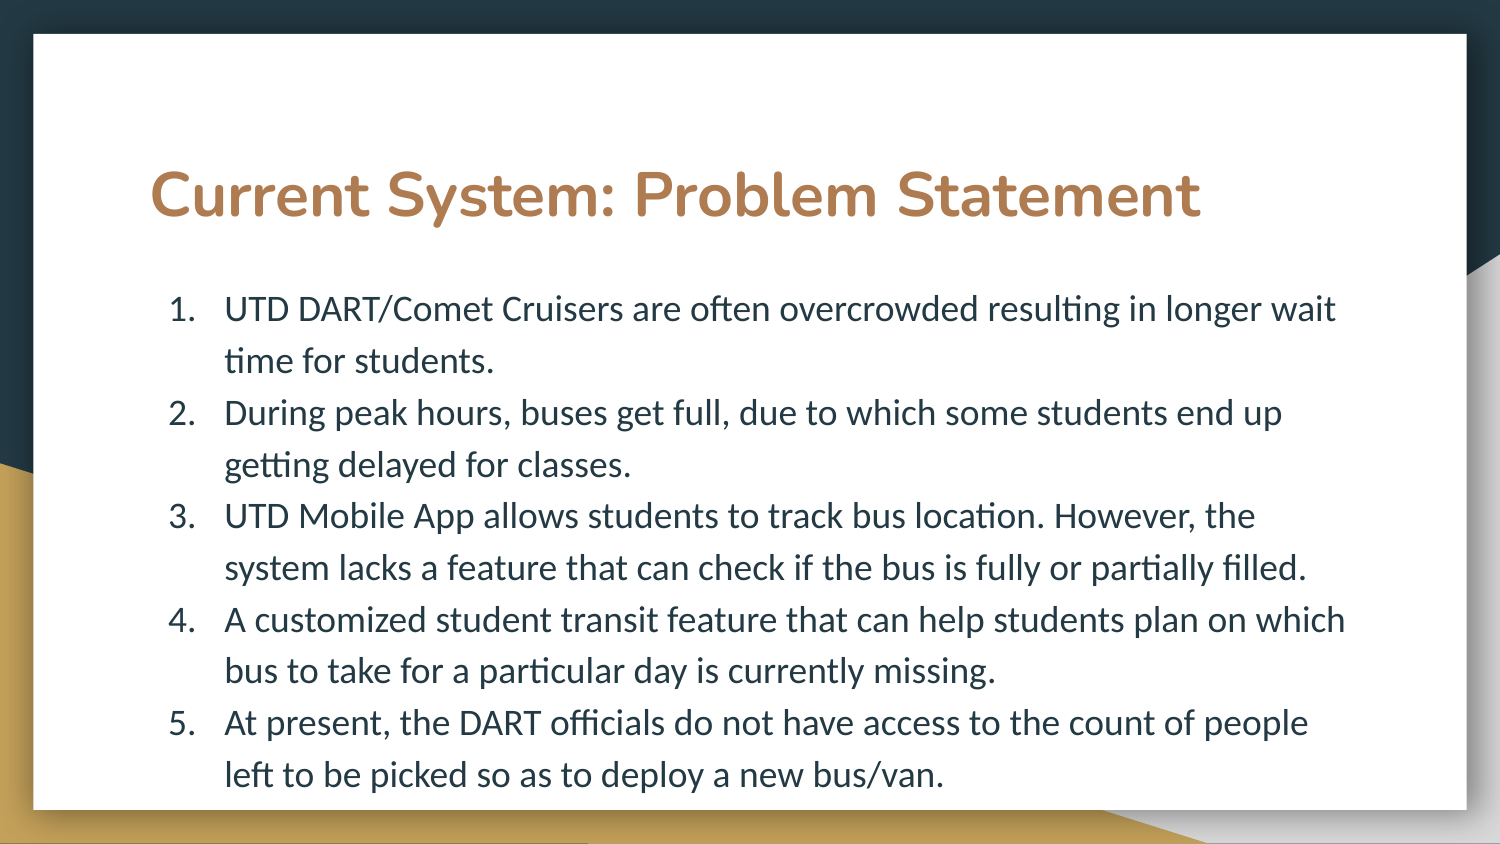

# Current System: Problem Statement
UTD DART/Comet Cruisers are often overcrowded resulting in longer wait time for students.
During peak hours, buses get full, due to which some students end up getting delayed for classes.
UTD Mobile App allows students to track bus location. However, the system lacks a feature that can check if the bus is fully or partially filled.
A customized student transit feature that can help students plan on which bus to take for a particular day is currently missing.
At present, the DART officials do not have access to the count of people left to be picked so as to deploy a new bus/van.